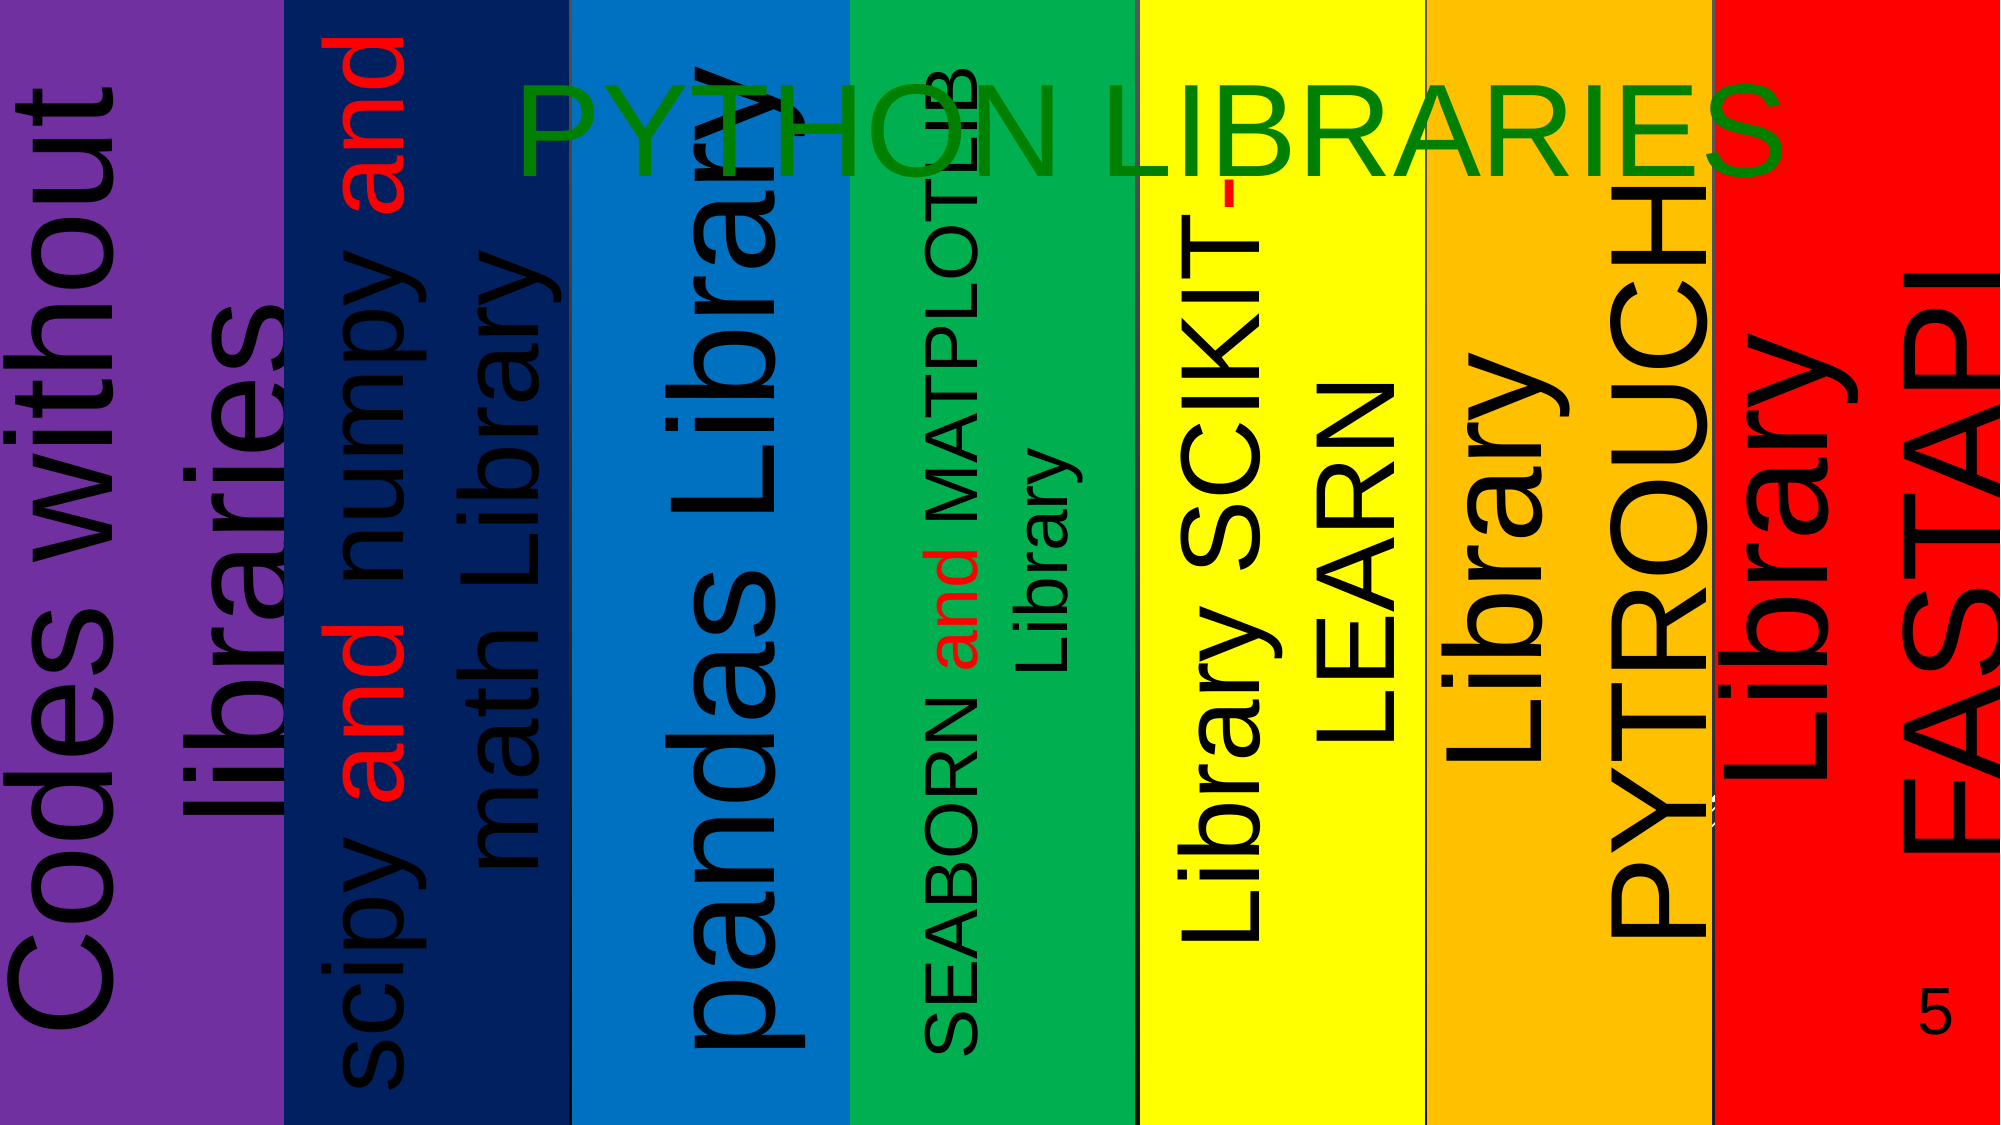

Codes without libraries
scipy and numpy and math Library
# Python libraries:
pandas Library
SEABORN and MATPLOTLIB Library
Library SCIKIT-LEARN
Library PYTROUCH
Library FASTAPI
5